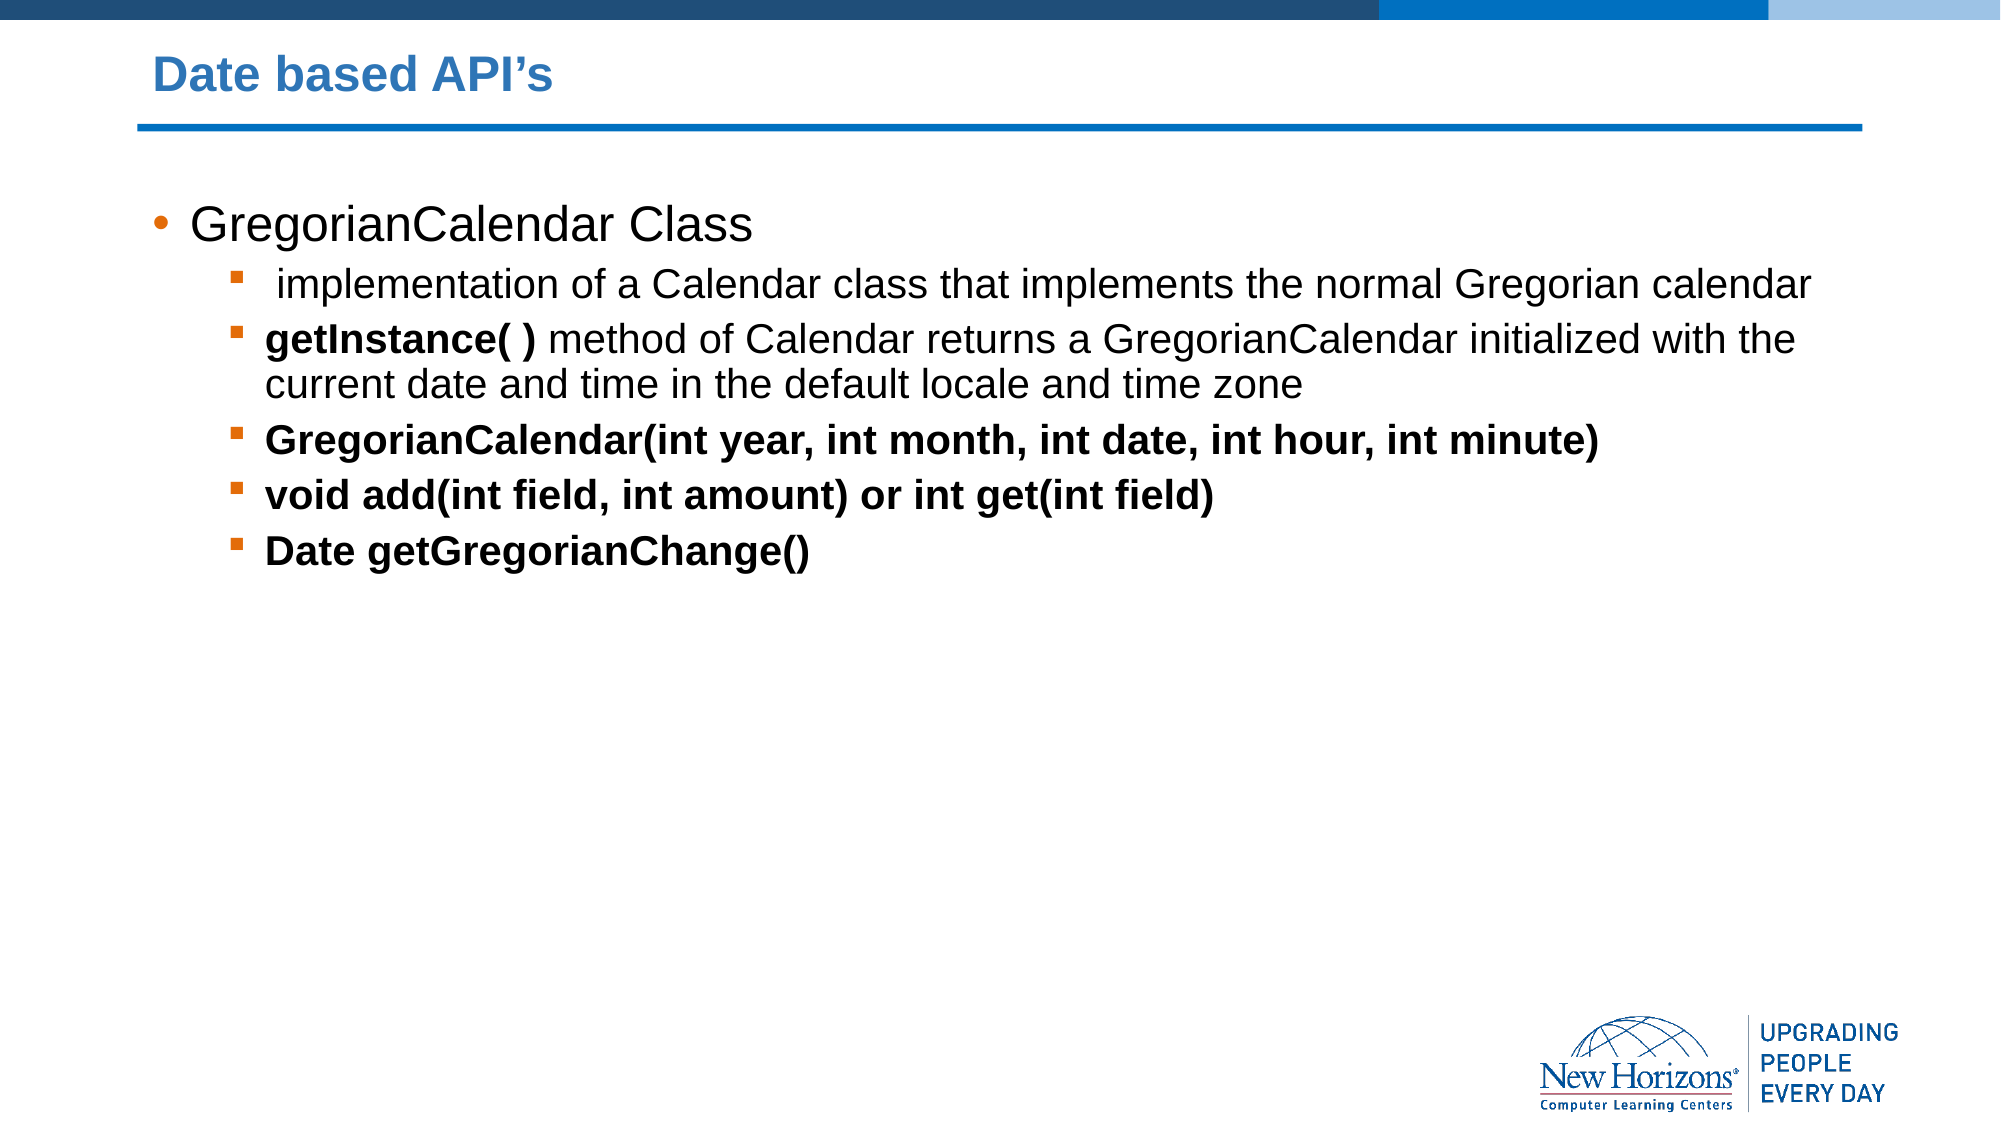

# Date based API’s
GregorianCalendar Class
 implementation of a Calendar class that implements the normal Gregorian calendar
getInstance( ) method of Calendar returns a GregorianCalendar initialized with the current date and time in the default locale and time zone
GregorianCalendar(int year, int month, int date, int hour, int minute)
void add(int field, int amount) or int get(int field)
Date getGregorianChange()